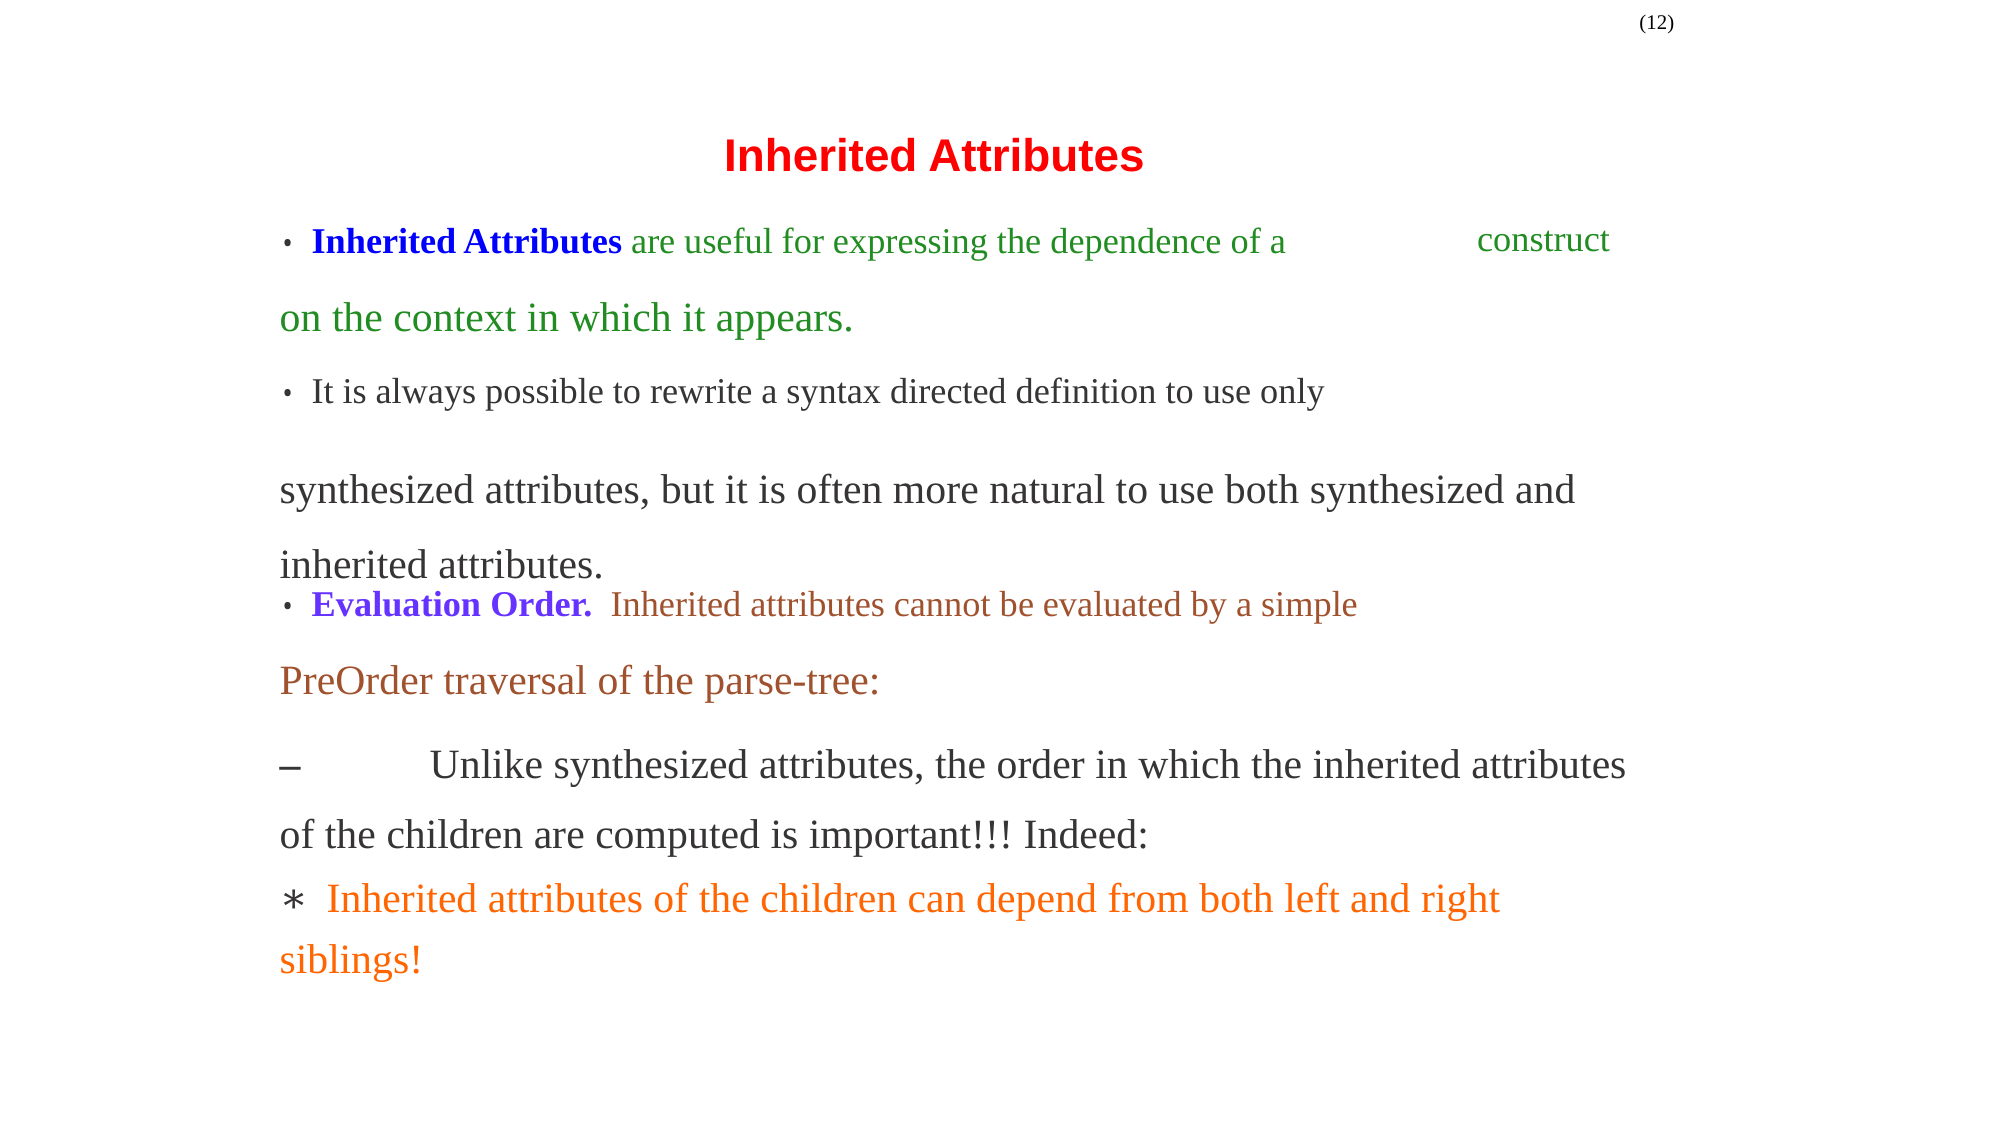

(12)
Inherited Attributes
•  Inherited Attributes are useful for expressing the dependence of a
on the context in which it appears.
construct
•  It is always possible to rewrite a syntax directed definition to use only
synthesized attributes, but it is often more natural to use both synthesized and inherited attributes.
•  Evaluation Order.  Inherited attributes cannot be evaluated by a simple
PreOrder traversal of the parse-tree:
–	Unlike synthesized attributes, the order in which the inherited attributes
of the children are computed is important!!! Indeed:
∗  Inherited attributes of the children can depend from both left and right
siblings!